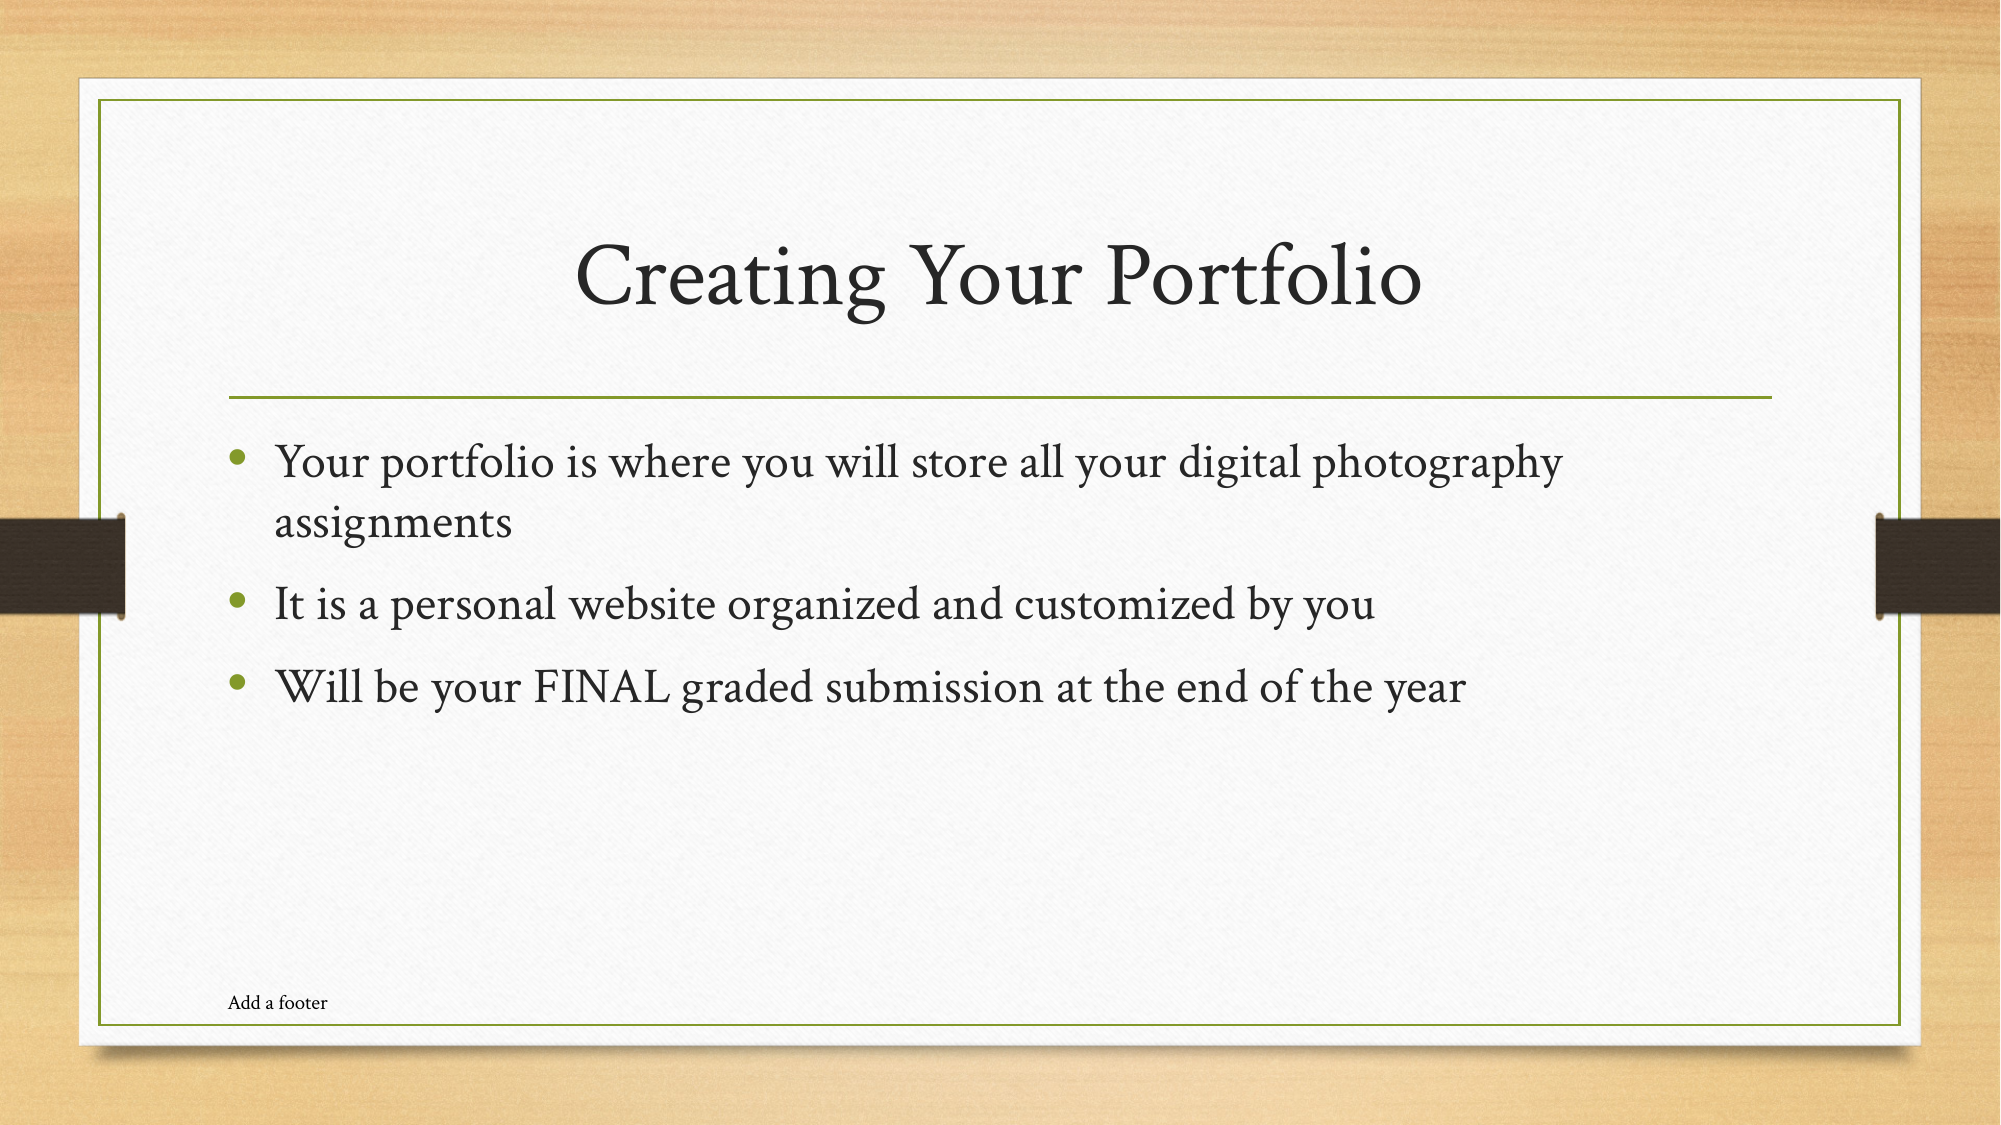

# Creating Your Portfolio
Your portfolio is where you will store all your digital photography assignments
It is a personal website organized and customized by you
Will be your FINAL graded submission at the end of the year
Add a footer